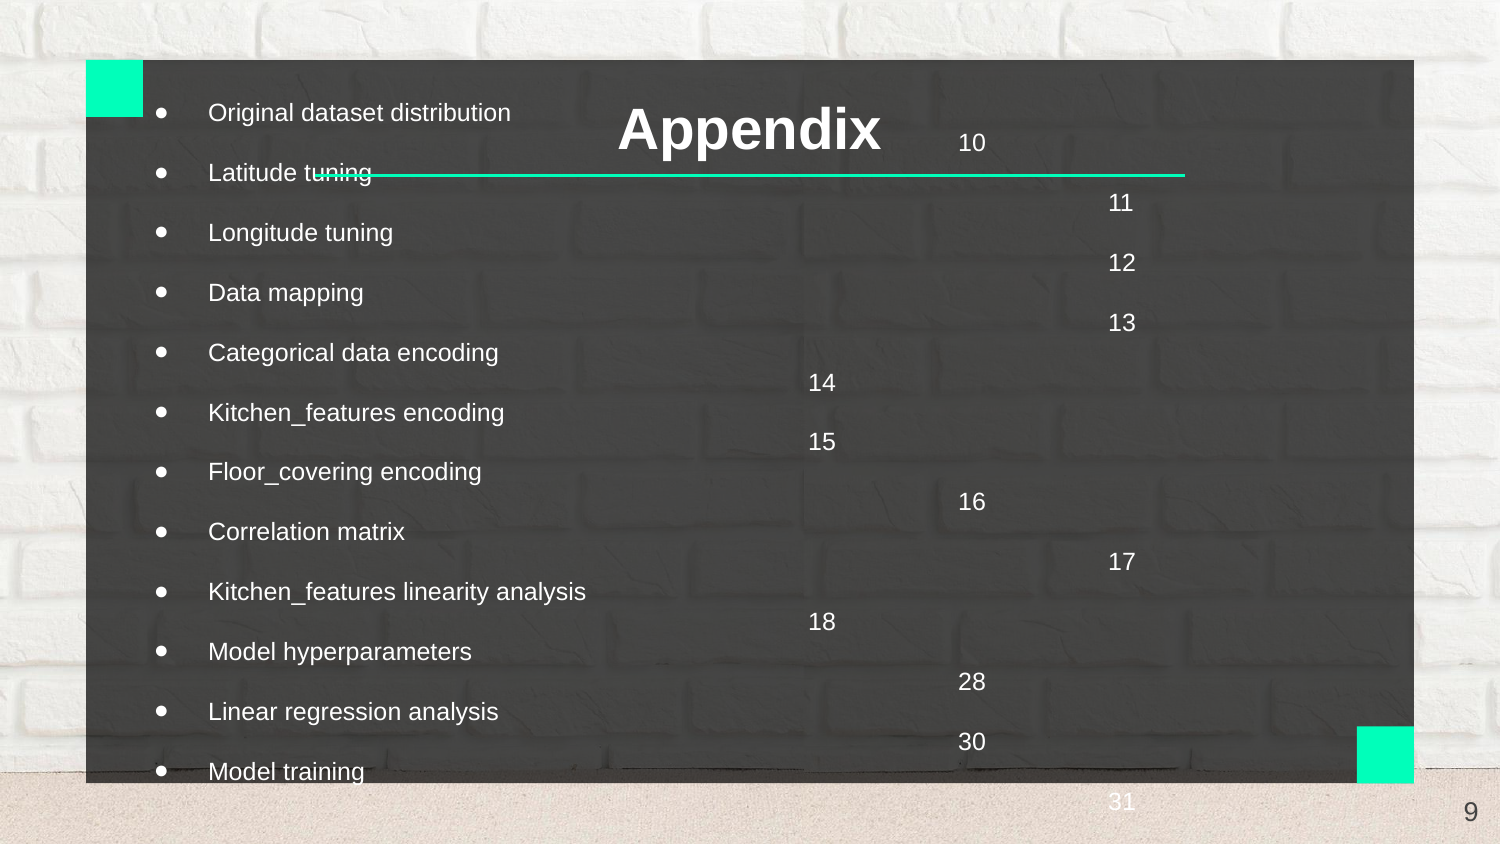

# Appendix
Original dataset distribution										10
Latitude tuning												11
Longitude tuning												12
Data mapping												13
Categorical data encoding										14
Kitchen_features encoding										15
Floor_covering encoding											16
Correlation matrix												17
Kitchen_features linearity analysis									18
Model hyperparameters											28
Linear regression analysis											30
Model training												31
9